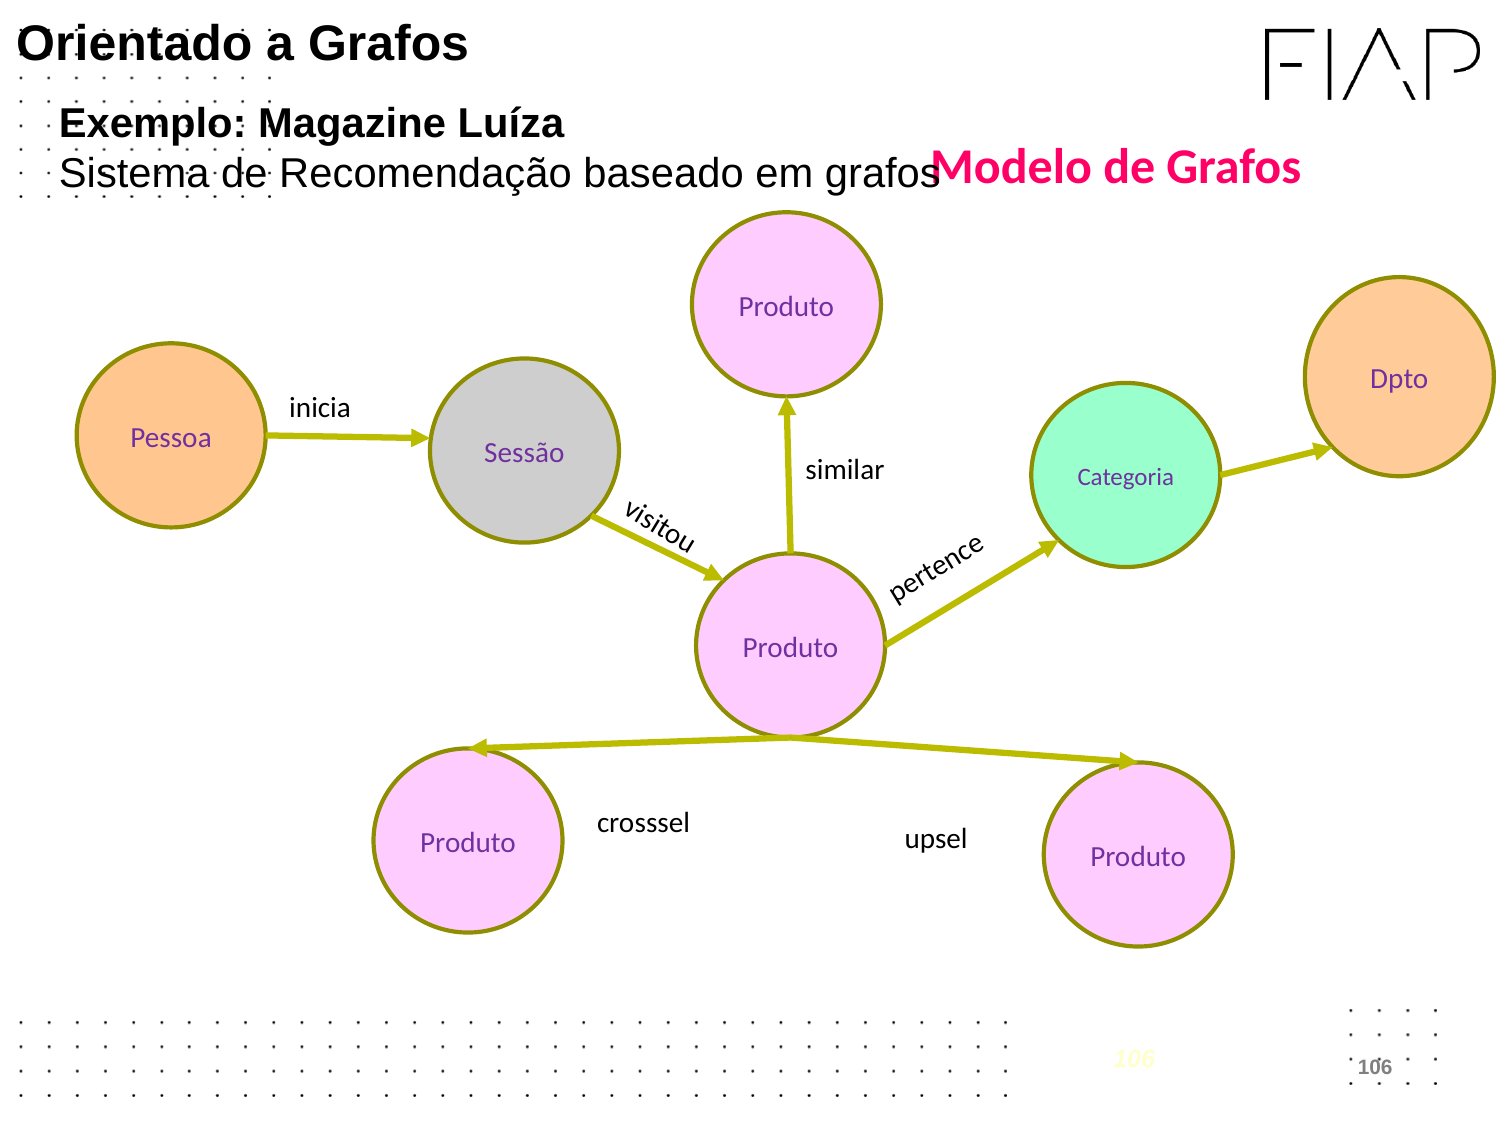

Orientado a Grafos
Exemplo: Magazine Luíza
Sistema de Recomendação baseado em grafos
Modelo de Grafos

Produto
Dpto
Pessoa
Sessão
inicia
Categoria
similar
pertence
visitou
pertence
Produto
Produto
Produto
crosssel
upsel